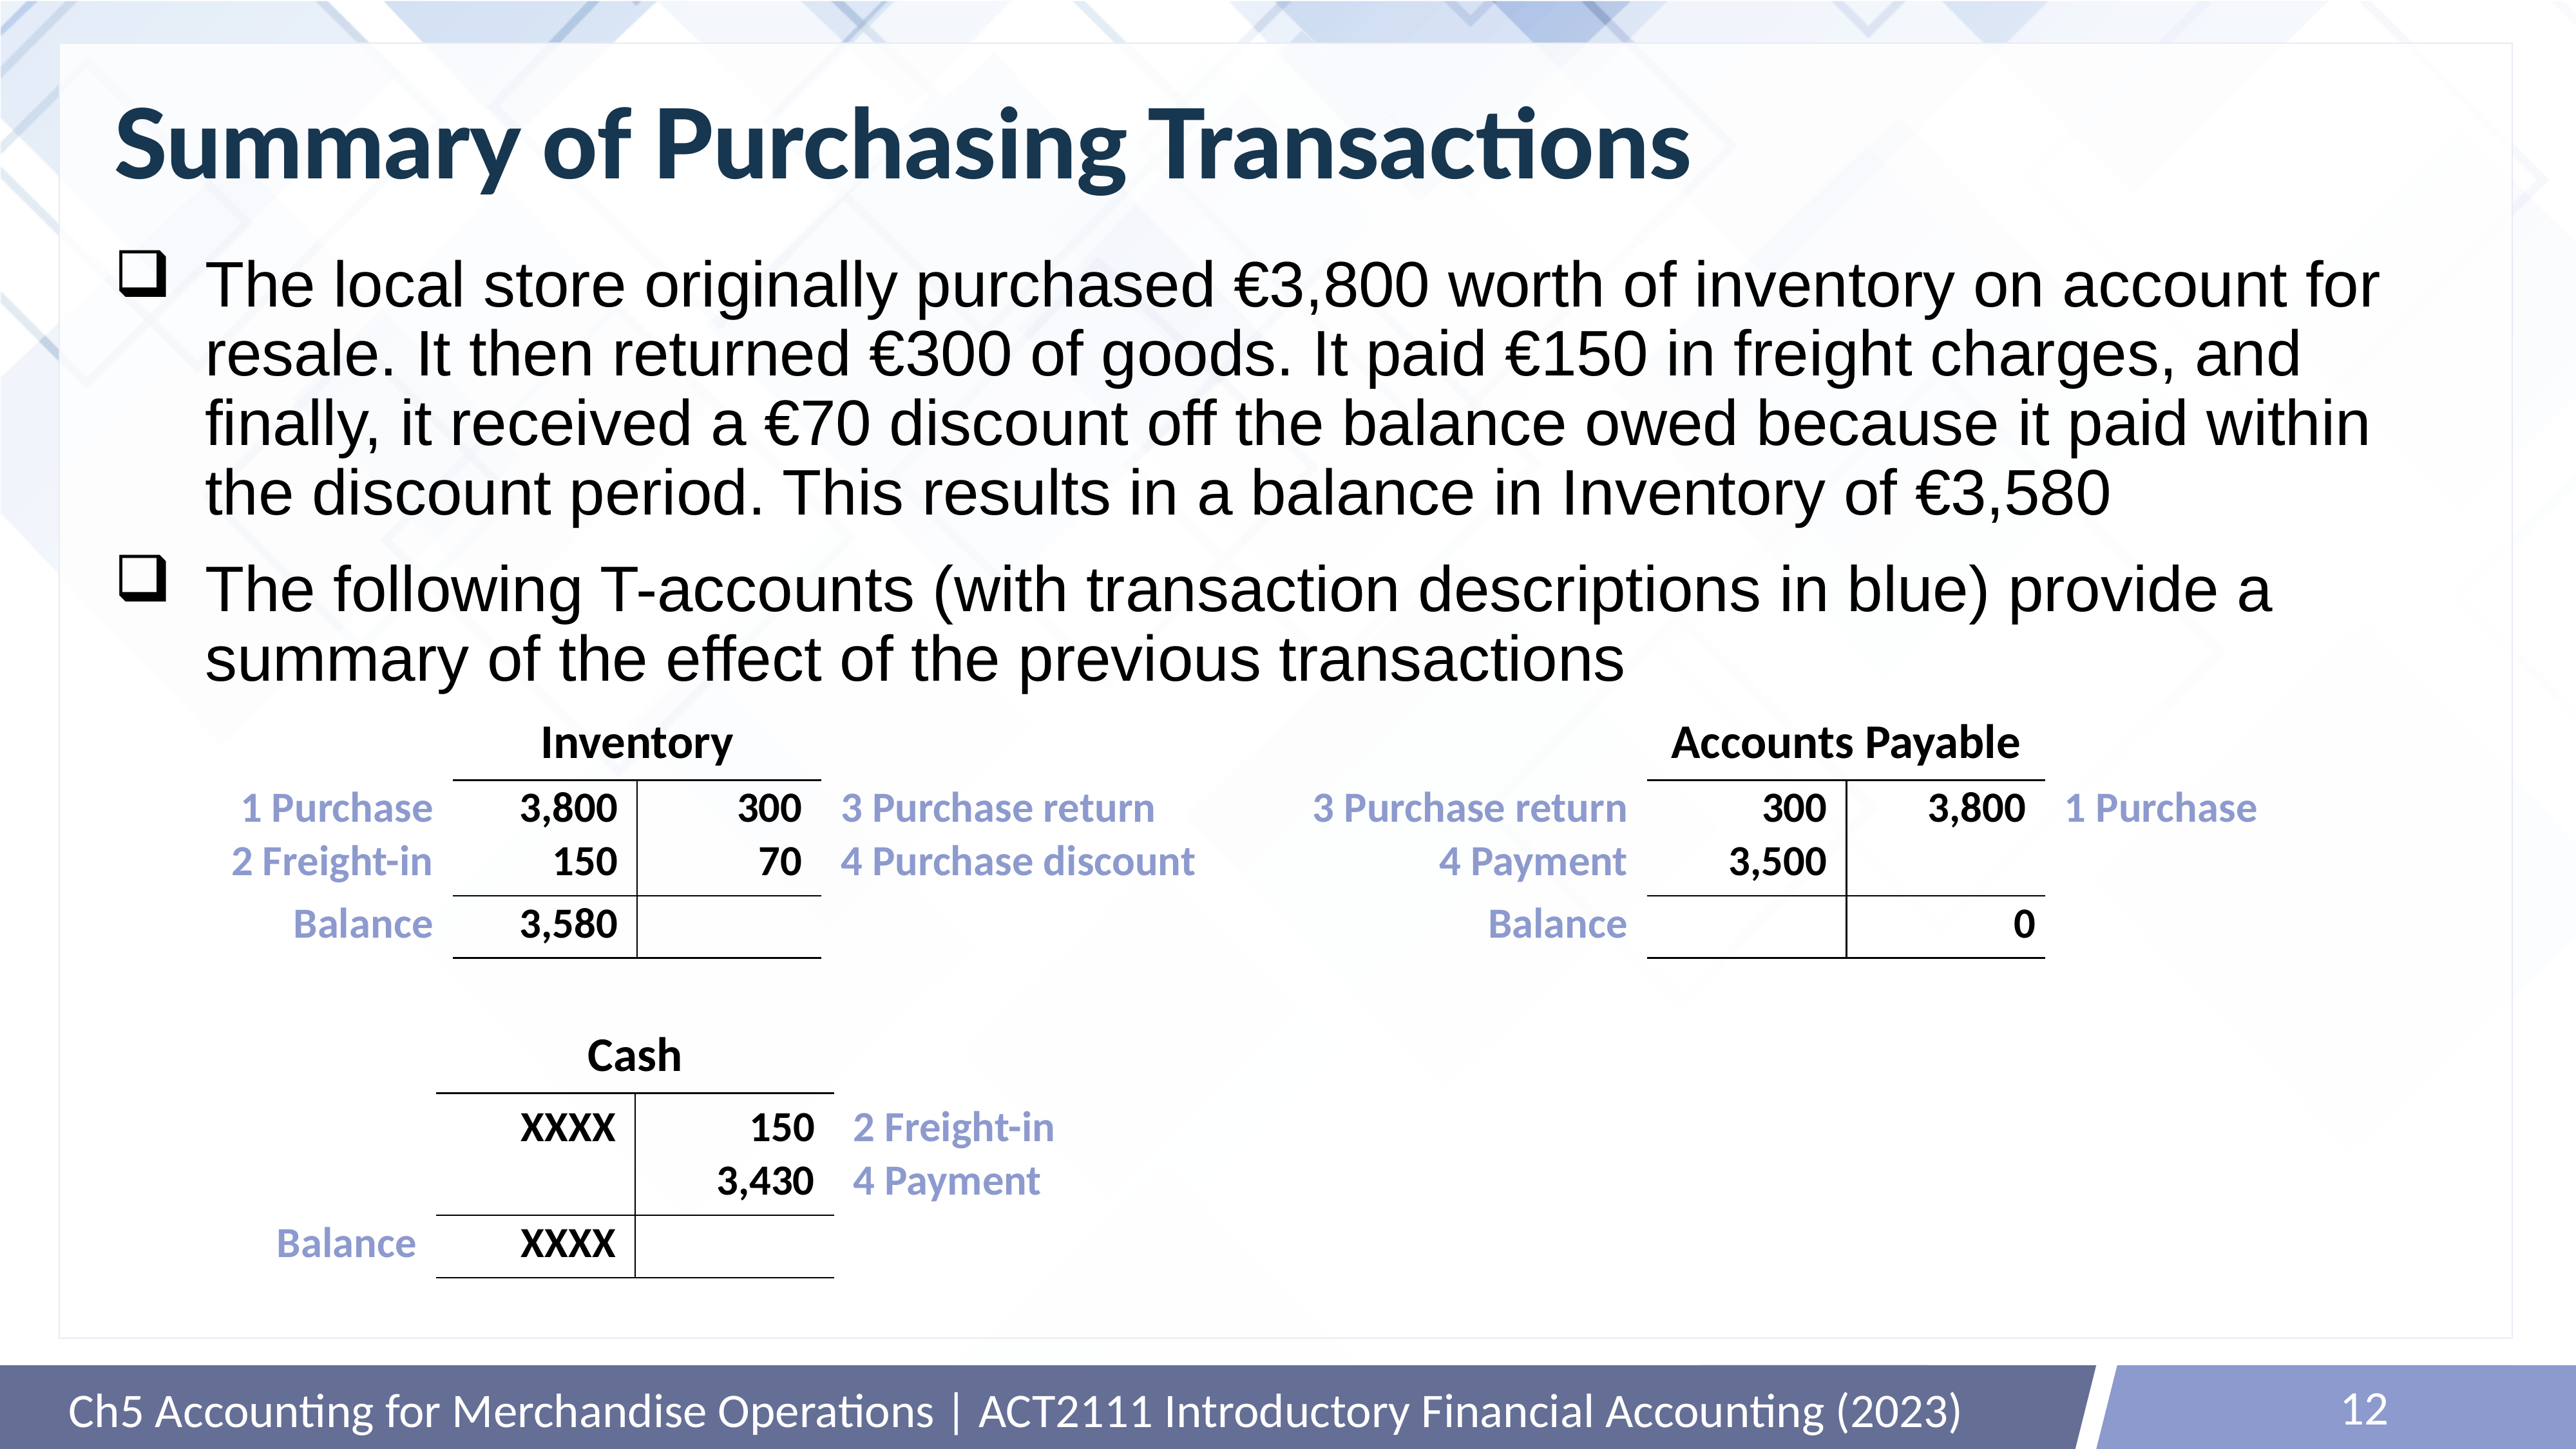

# Summary of Purchasing Transactions
The local store originally purchased €3,800 worth of inventory on account for resale. It then returned €300 of goods. It paid €150 in freight charges, and finally, it received a €70 discount off the balance owed because it paid within the discount period. This results in a balance in Inventory of €3,580
The following T-accounts (with transaction descriptions in blue) provide a summary of the effect of the previous transactions

|  | Inventory |  |  |
| --- | --- | --- | --- |
| 1 Purchase | 3,800 | 300 | 3 Purchase return |
| 2 Freight-in | 150 | 70 | 4 Purchase discount |
| Balance | 3,580 |  |  |
|  | Accounts Payable |  |  |
| --- | --- | --- | --- |
| 3 Purchase return | 300 | 3,800 | 1 Purchase |
| 4 Payment | 3,500 |  |  |
| Balance |  | 0 |  |
|  | Cash |  |  |
| --- | --- | --- | --- |
|  | XXXX | 150 | 2 Freight-in |
|  |  | 3,430 | 4 Payment |
| Balance | XXXX |  |  |
12
Ch5 Accounting for Merchandise Operations | ACT2111 Introductory Financial Accounting (2023)